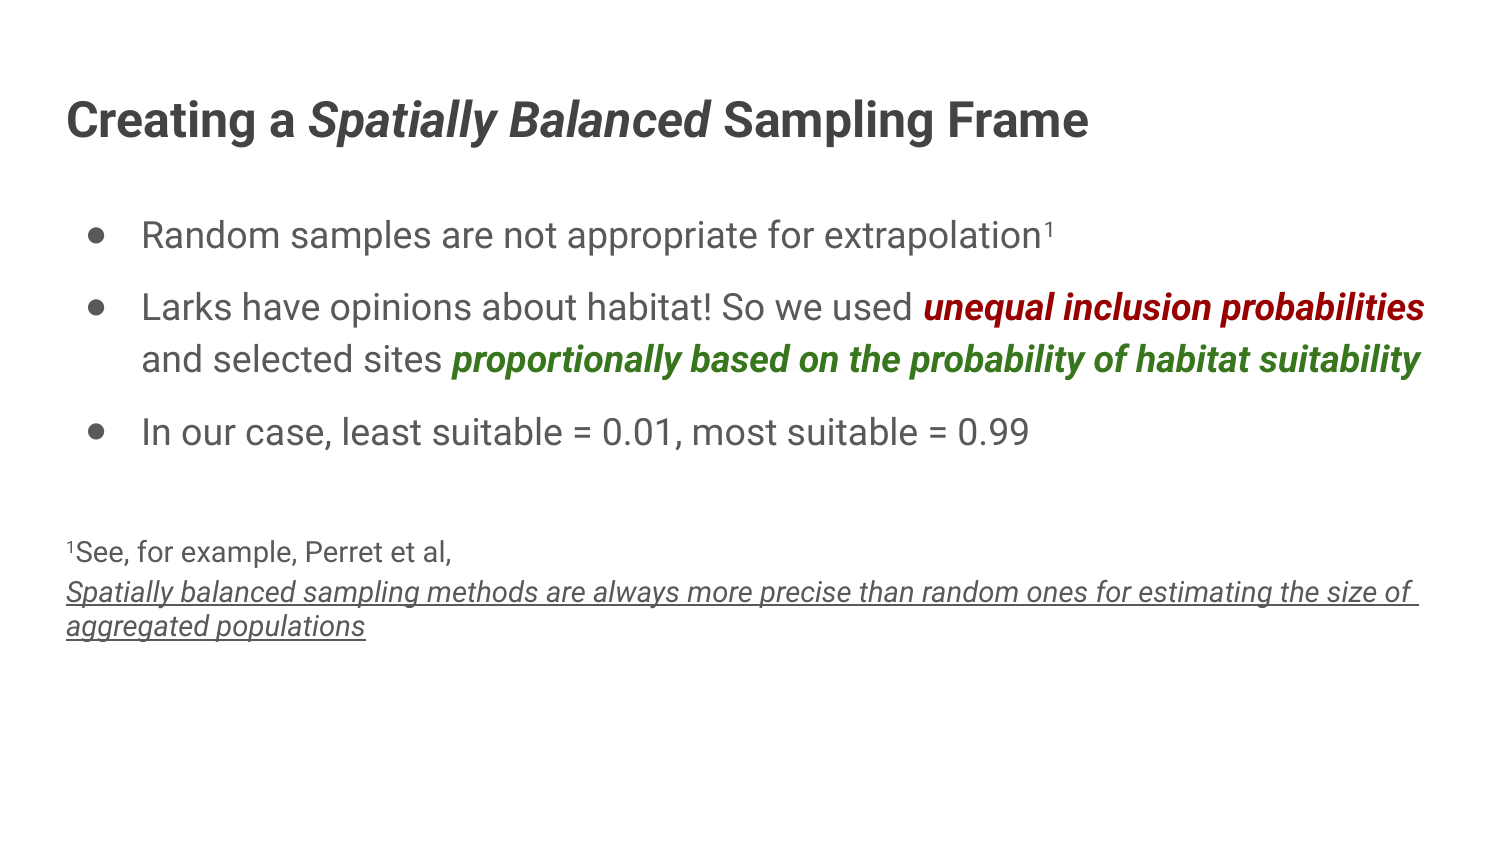

# Creating a Spatially Balanced Sampling Frame
Random samples are not appropriate for extrapolation1
Larks have opinions about habitat! So we used unequal inclusion probabilities and selected sites proportionally based on the probability of habitat suitability
In our case, least suitable = 0.01, most suitable = 0.99

1See, for example, Perret et al, Spatially balanced sampling methods are always more precise than random ones for estimating the size of aggregated populations